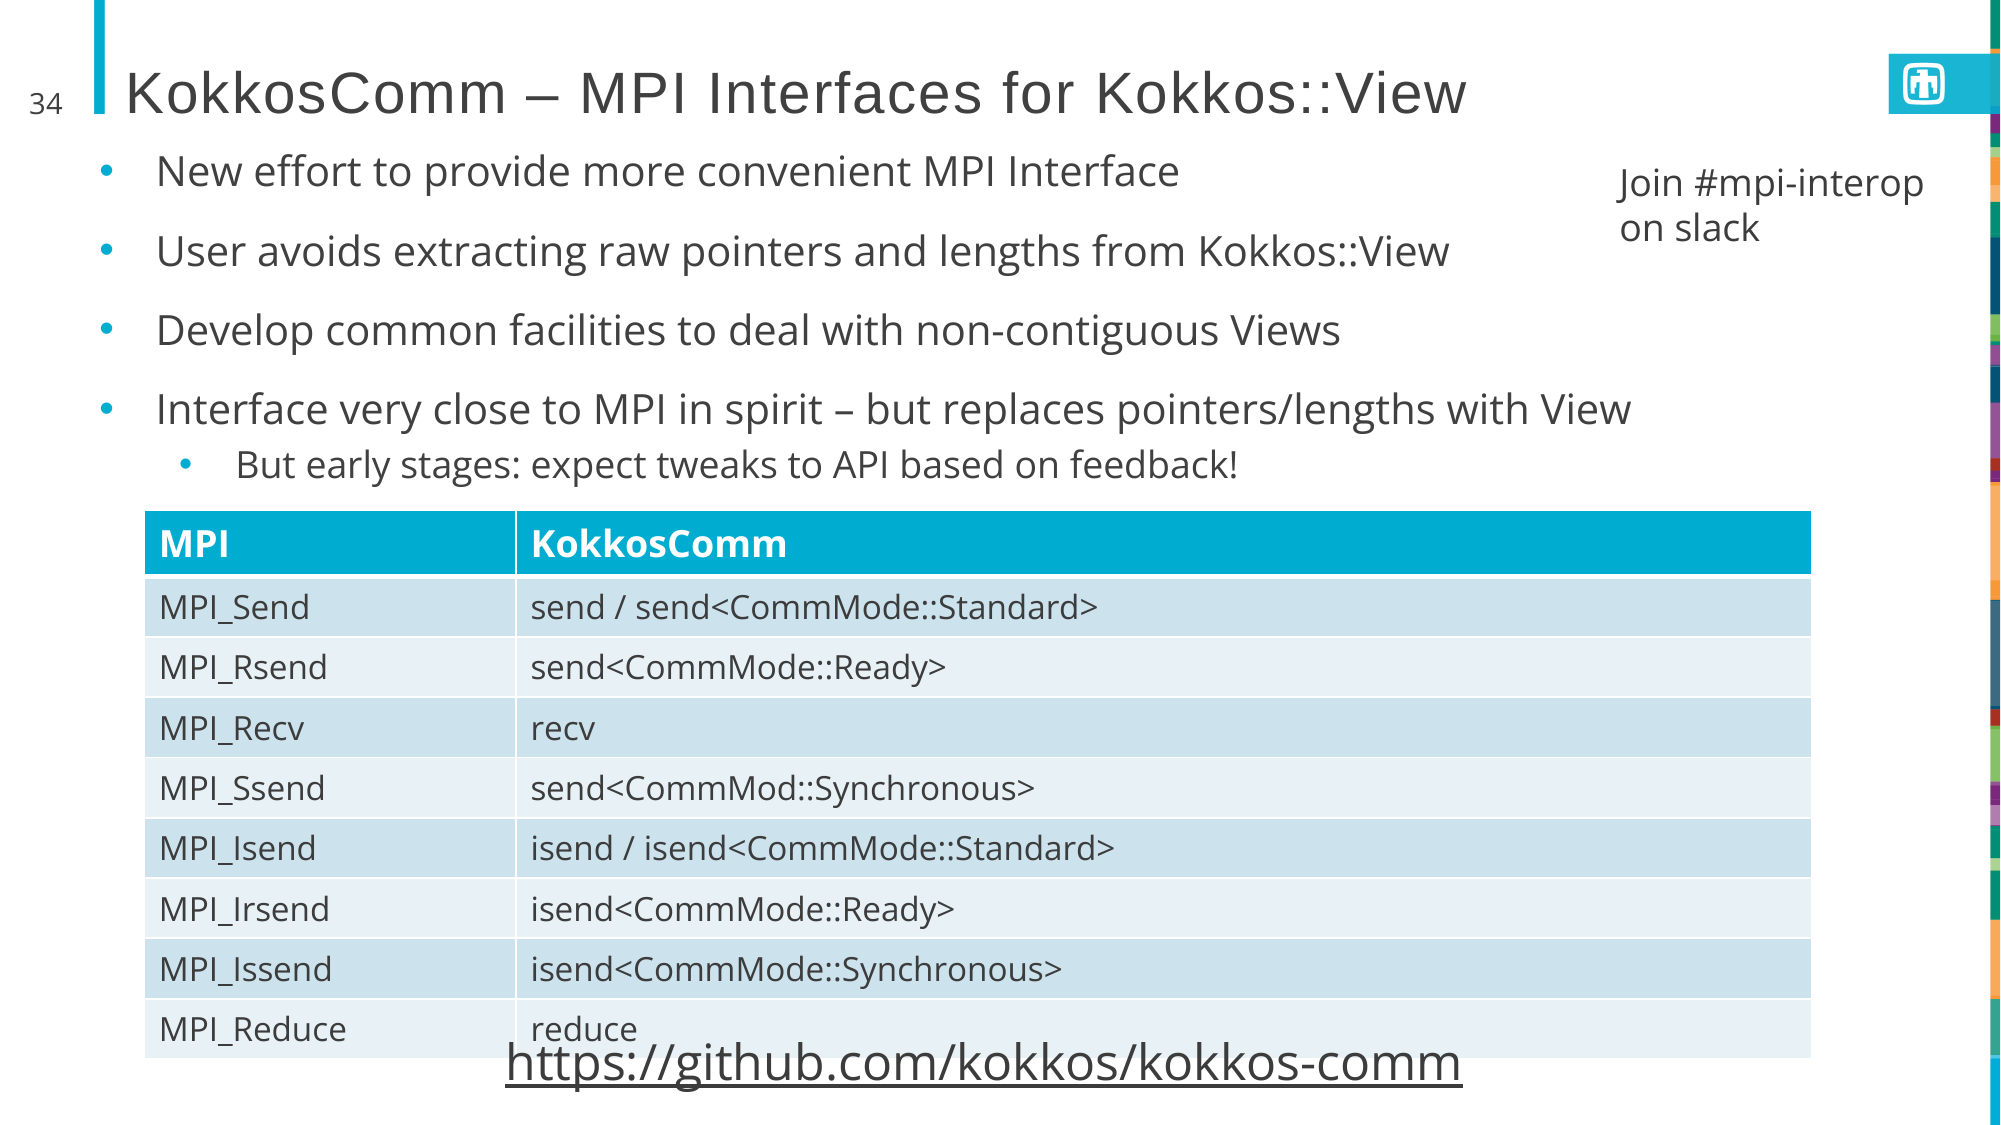

34
# KokkosComm – MPI Interfaces for Kokkos::View
New effort to provide more convenient MPI Interface
User avoids extracting raw pointers and lengths from Kokkos::View
Develop common facilities to deal with non-contiguous Views
Interface very close to MPI in spirit – but replaces pointers/lengths with View
But early stages: expect tweaks to API based on feedback!
Join #mpi-interop on slack
| MPI | KokkosComm |
| --- | --- |
| MPI\_Send | send / send<CommMode::Standard> |
| MPI\_Rsend | send<CommMode::Ready> |
| MPI\_Recv | recv |
| MPI\_Ssend | send<CommMod::Synchronous> |
| MPI\_Isend | isend / isend<CommMode::Standard> |
| MPI\_Irsend | isend<CommMode::Ready> |
| MPI\_Issend | isend<CommMode::Synchronous> |
| MPI\_Reduce | reduce |
https://github.com/kokkos/kokkos-comm